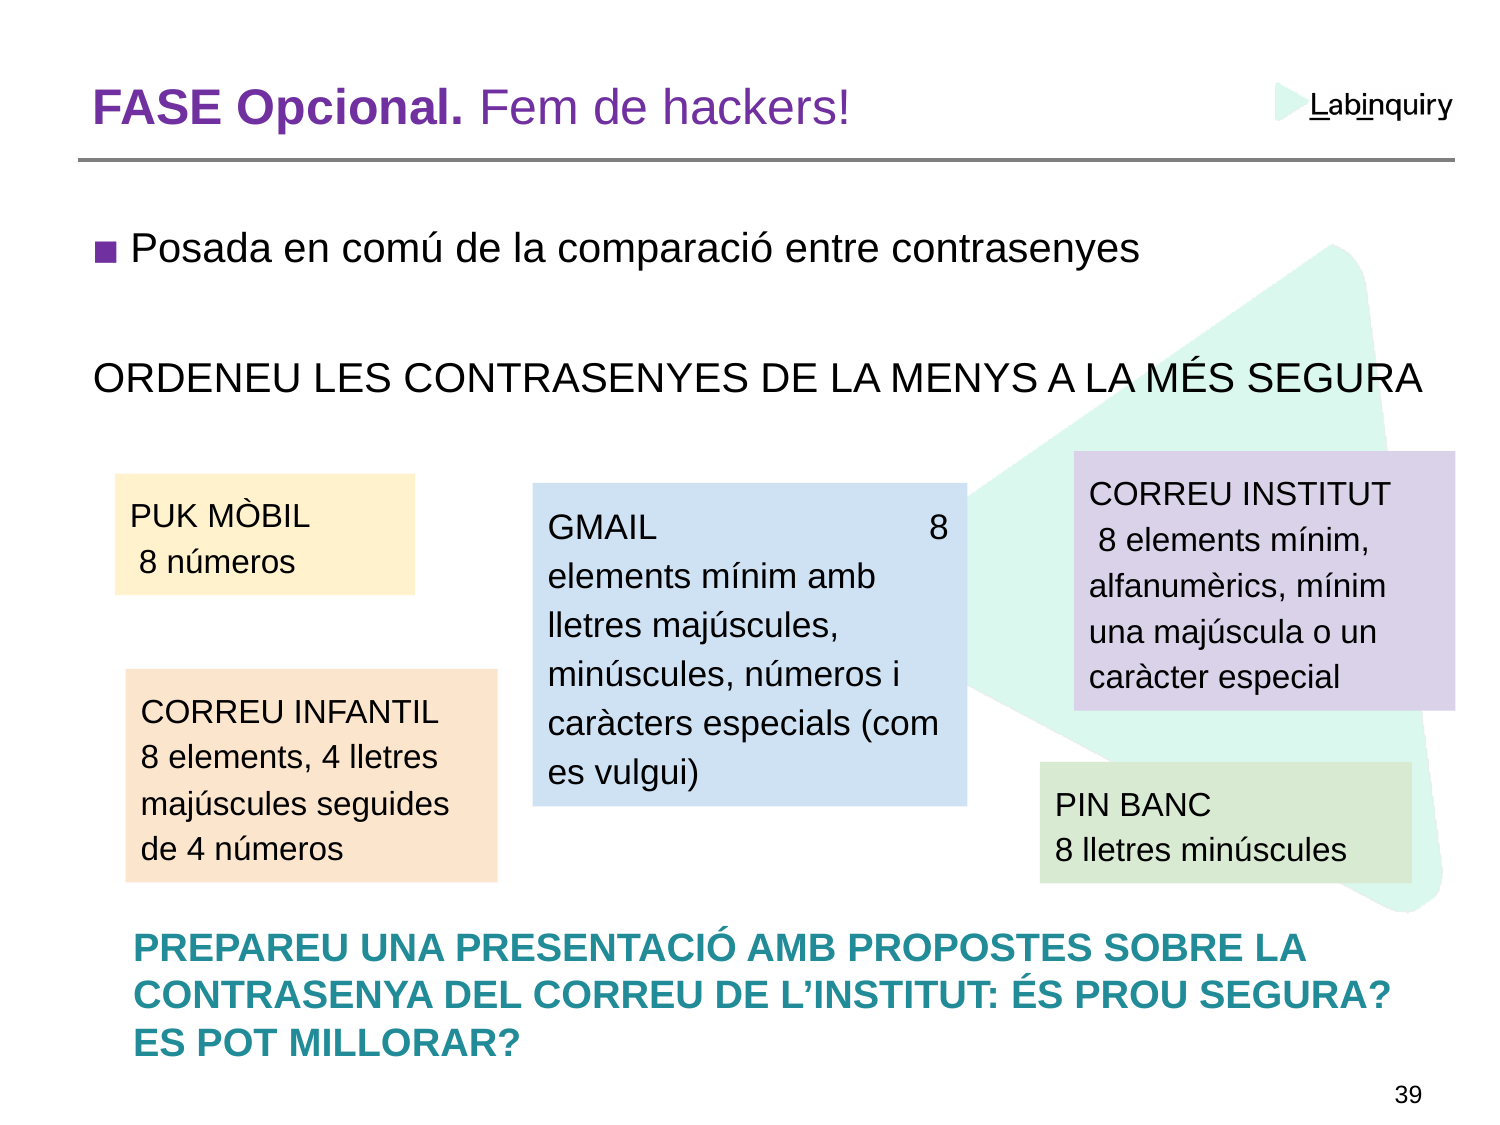

# FASE Opcional. Fem de hackers!
Posada en comú de la comparació entre contrasenyes

ORDENEU LES CONTRASENYES DE LA MENYS A LA MÉS SEGURA
CORREU INSTITUT
 8 elements mínim, alfanumèrics, mínim una majúscula o un caràcter especial
PUK MÒBIL
 8 números
GMAIL                            8 elements mínim amb lletres majúscules, minúscules, números i  caràcters especials (com es vulgui)
CORREU INFANTIL    8 elements, 4 lletres majúscules seguides de 4 números
PIN BANC
8 lletres minúscules
PREPAREU UNA PRESENTACIÓ AMB PROPOSTES SOBRE LA CONTRASENYA DEL CORREU DE L’INSTITUT: ÉS PROU SEGURA? ES POT MILLORAR?